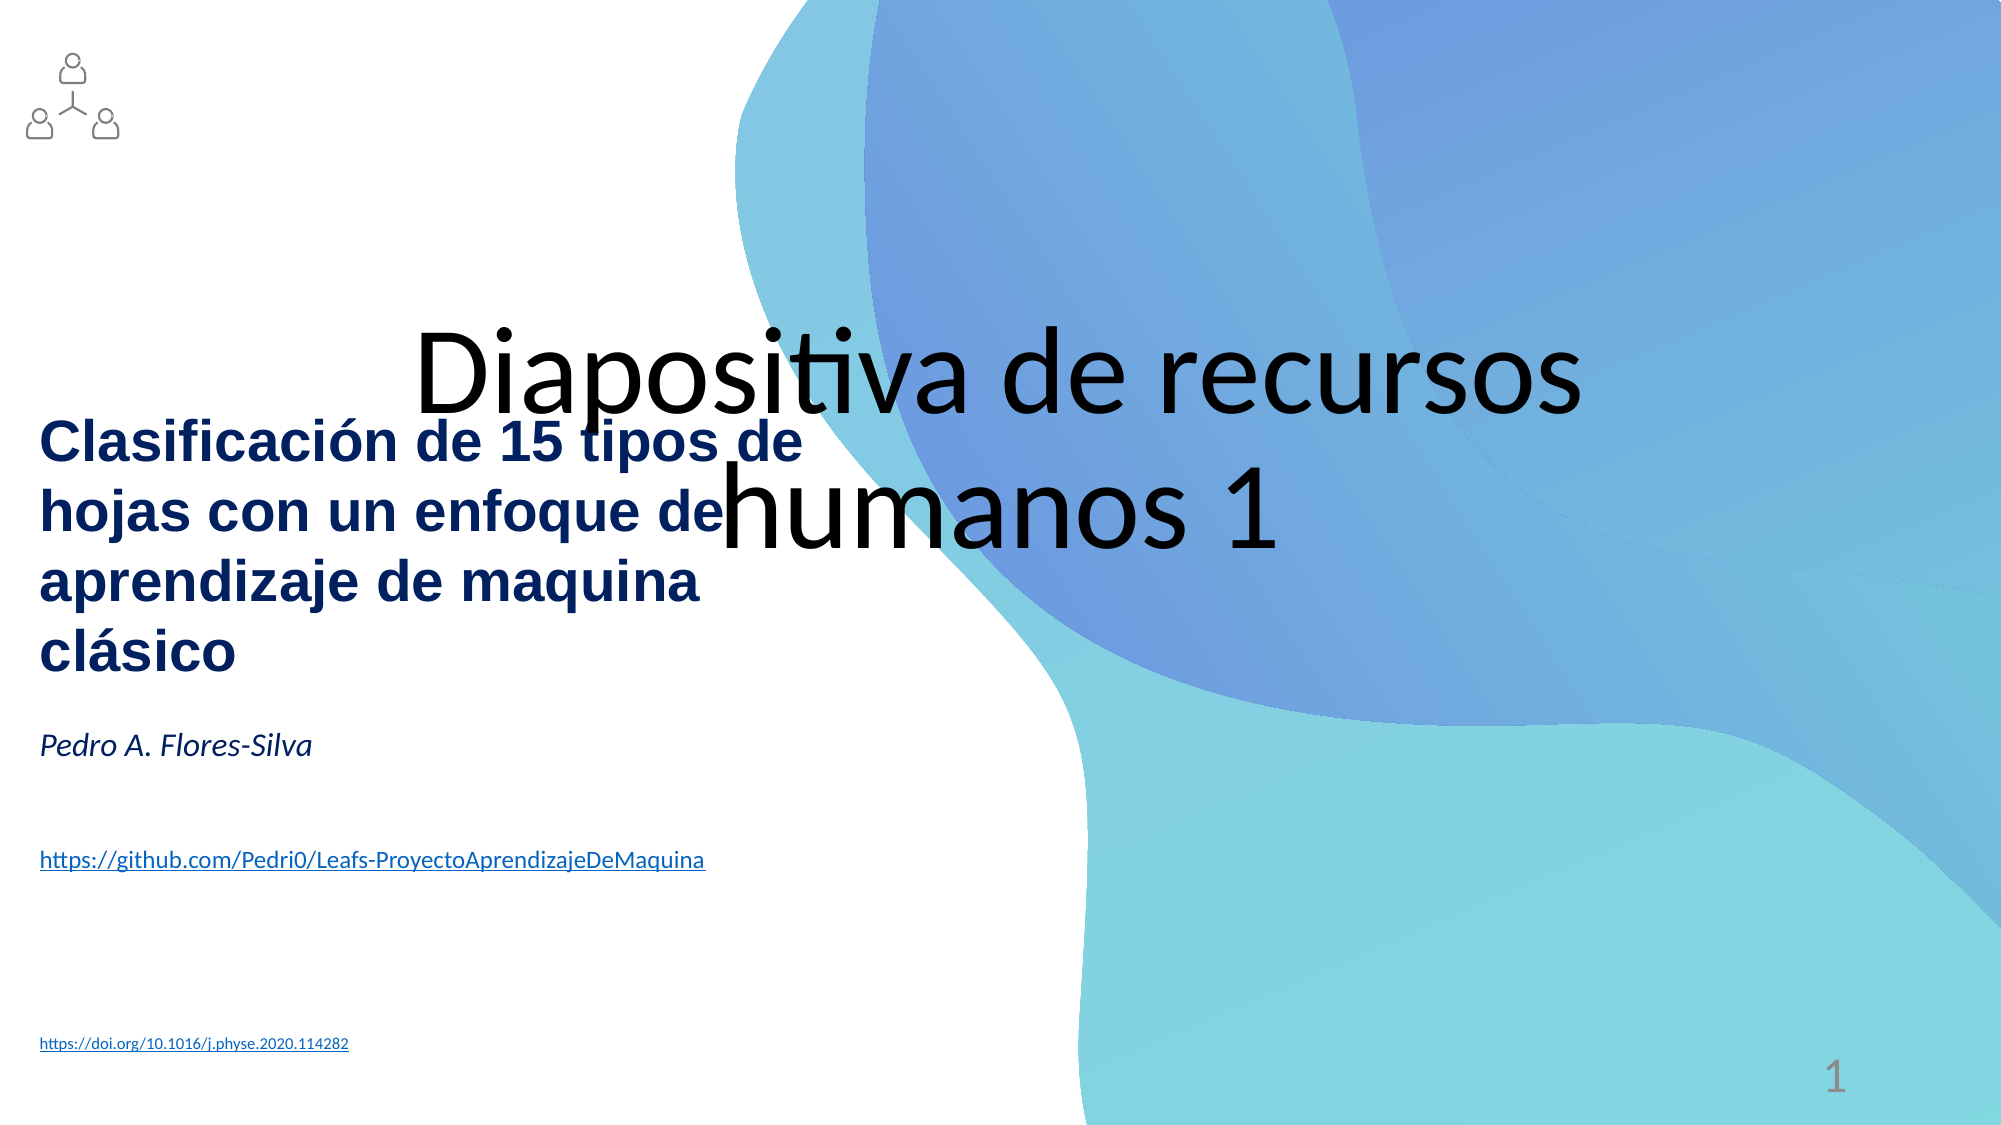

# Diapositiva de recursos humanos 1
Clasificación de 15 tipos de hojas con un enfoque del aprendizaje de maquina clásico
Pedro A. Flores-Silva

https://github.com/Pedri0/Leafs-ProyectoAprendizajeDeMaquina

https://doi.org/10.1016/j.physe.2020.114282
1